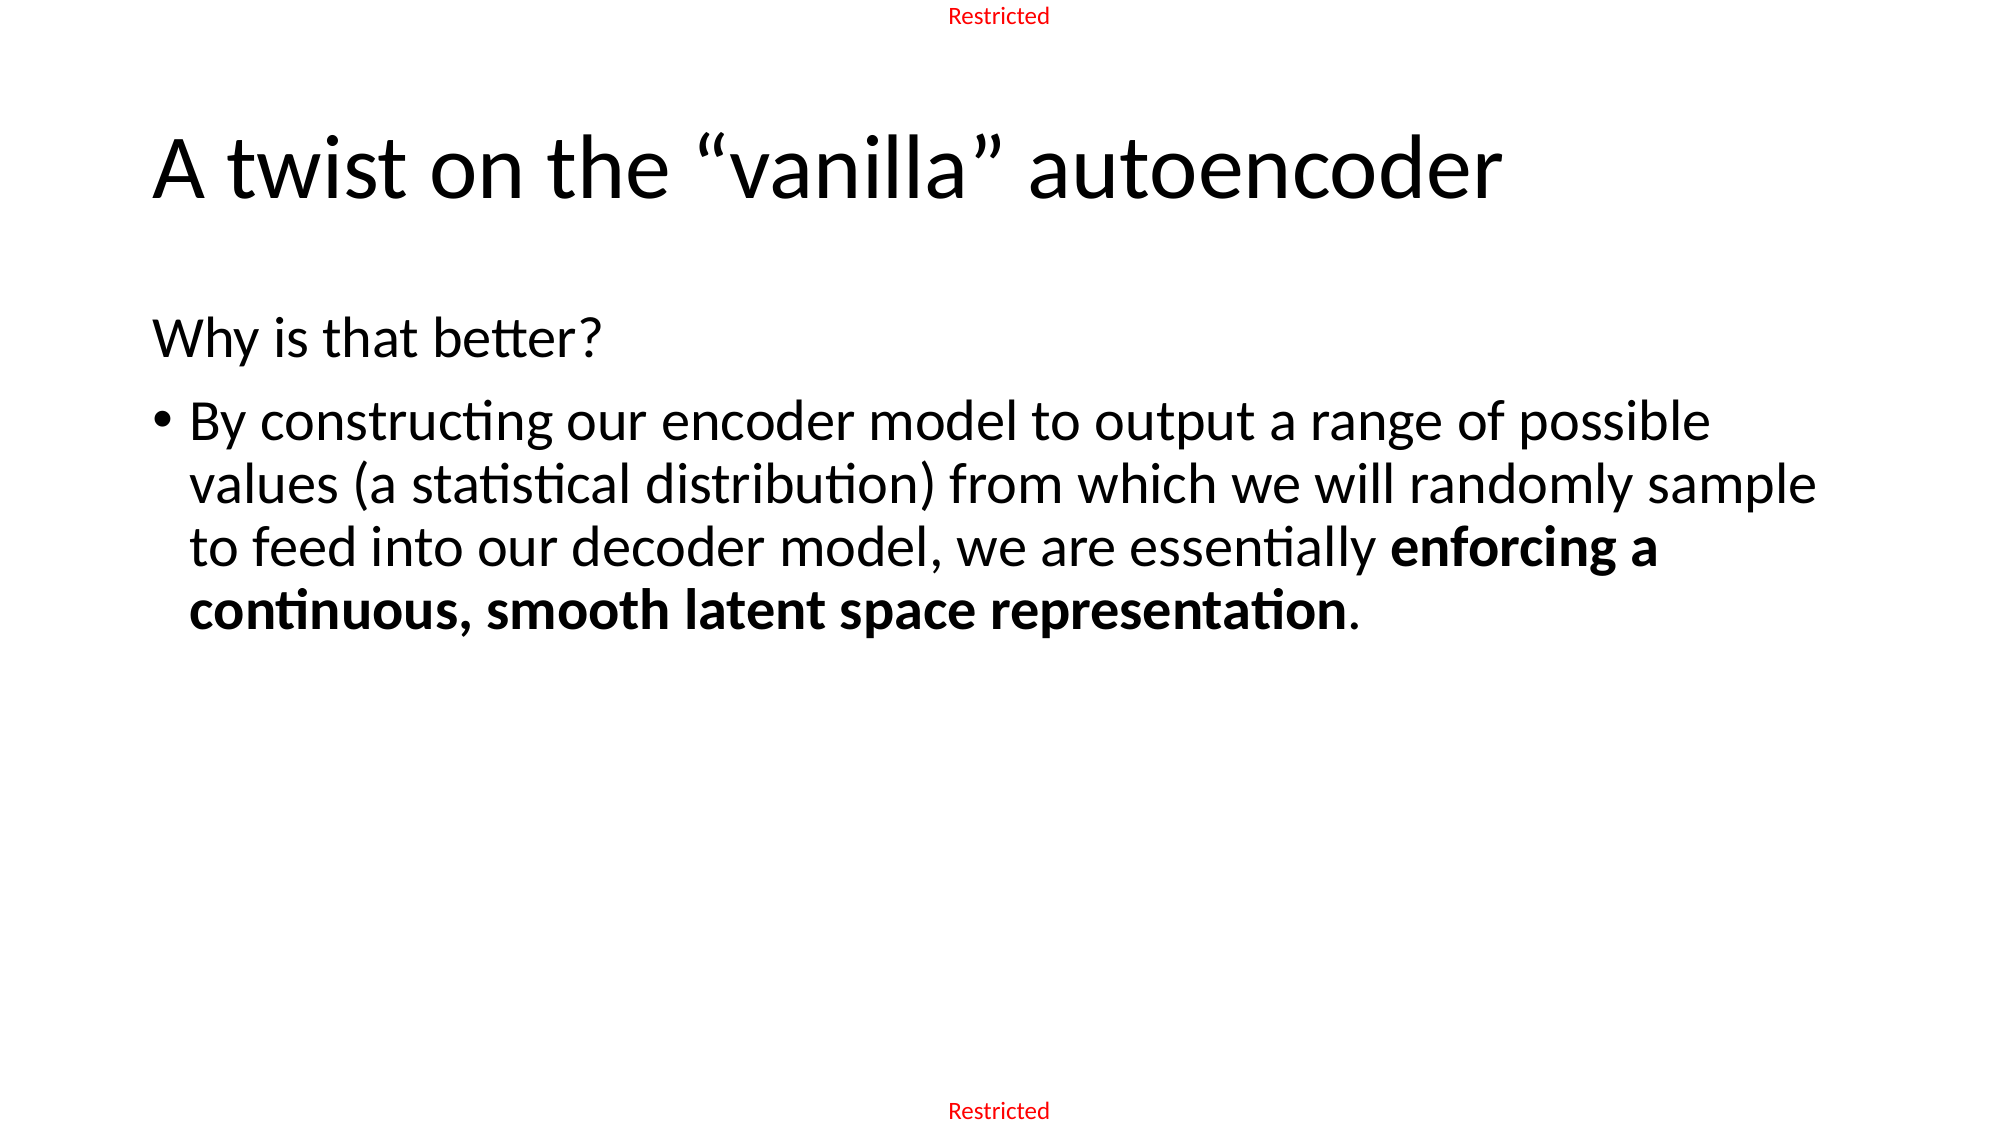

# A twist on the “vanilla” autoencoder
Why is that better?
By constructing our encoder model to output a range of possible values (a statistical distribution) from which we will randomly sample to feed into our decoder model, we are essentially enforcing a continuous, smooth latent space representation.